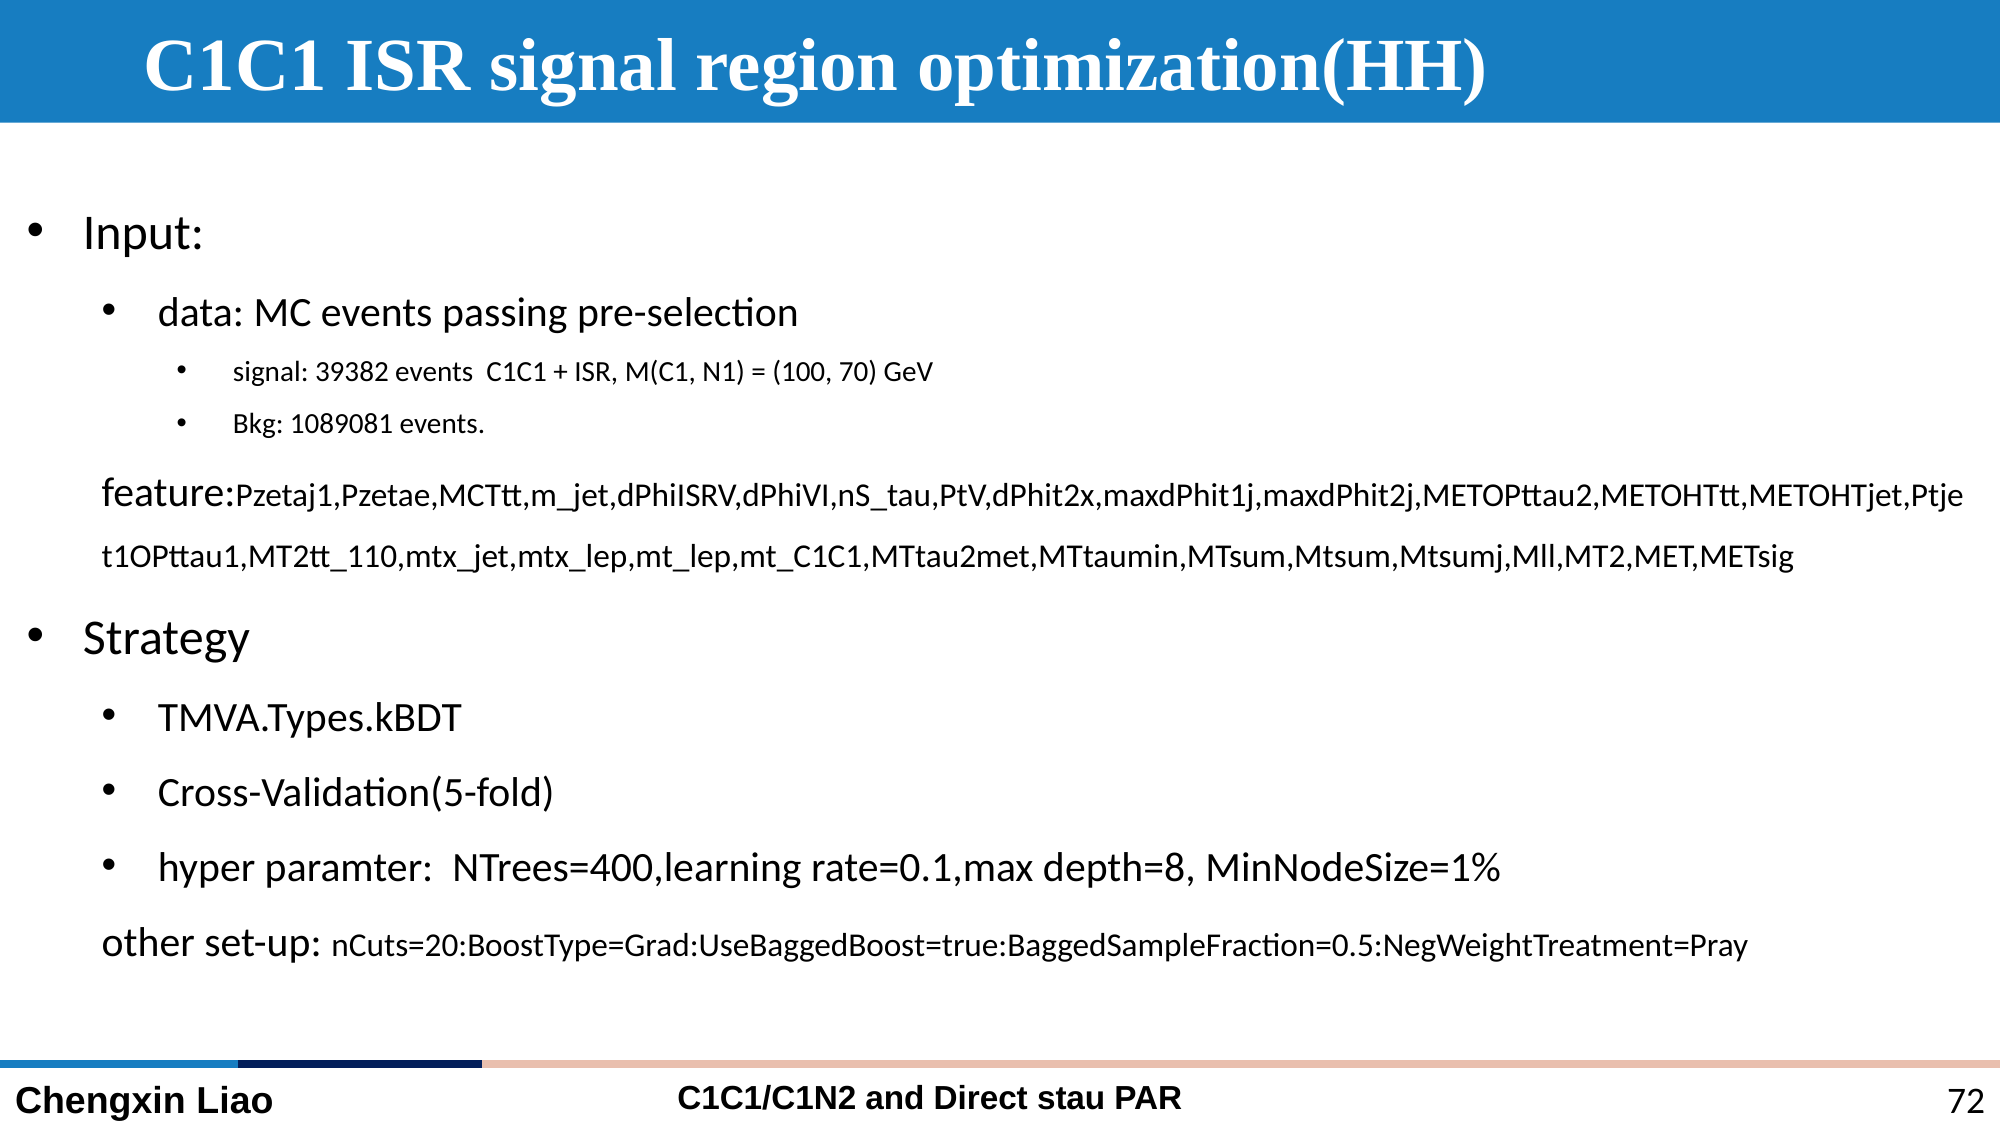

C1C1 ISR signal region optimization(HH)
Input:
data: MC events passing pre-selection
signal: 39382 events  C1C1 + ISR, M(C1, N1) = (100, 70) GeV
Bkg: 1089081 events.
feature:Pzetaj1,Pzetae,MCTtt,m_jet,dPhiISRV,dPhiVI,nS_tau,PtV,dPhit2x,maxdPhit1j,maxdPhit2j,METOPttau2,METOHTtt,METOHTjet,Ptjet1OPttau1,MT2tt_110,mtx_jet,mtx_lep,mt_lep,mt_C1C1,MTtau2met,MTtaumin,MTsum,Mtsum,Mtsumj,Mll,MT2,MET,METsig
Strategy
TMVA.Types.kBDT
Cross-Validation(5-fold)
hyper paramter:  NTrees=400,learning rate=0.1,max depth=8, MinNodeSize=1%
other set-up: nCuts=20:BoostType=Grad:UseBaggedBoost=true:BaggedSampleFraction=0.5:NegWeightTreatment=Pray

Chengxin Liao
C1C1/C1N2 and Direct stau PAR
72